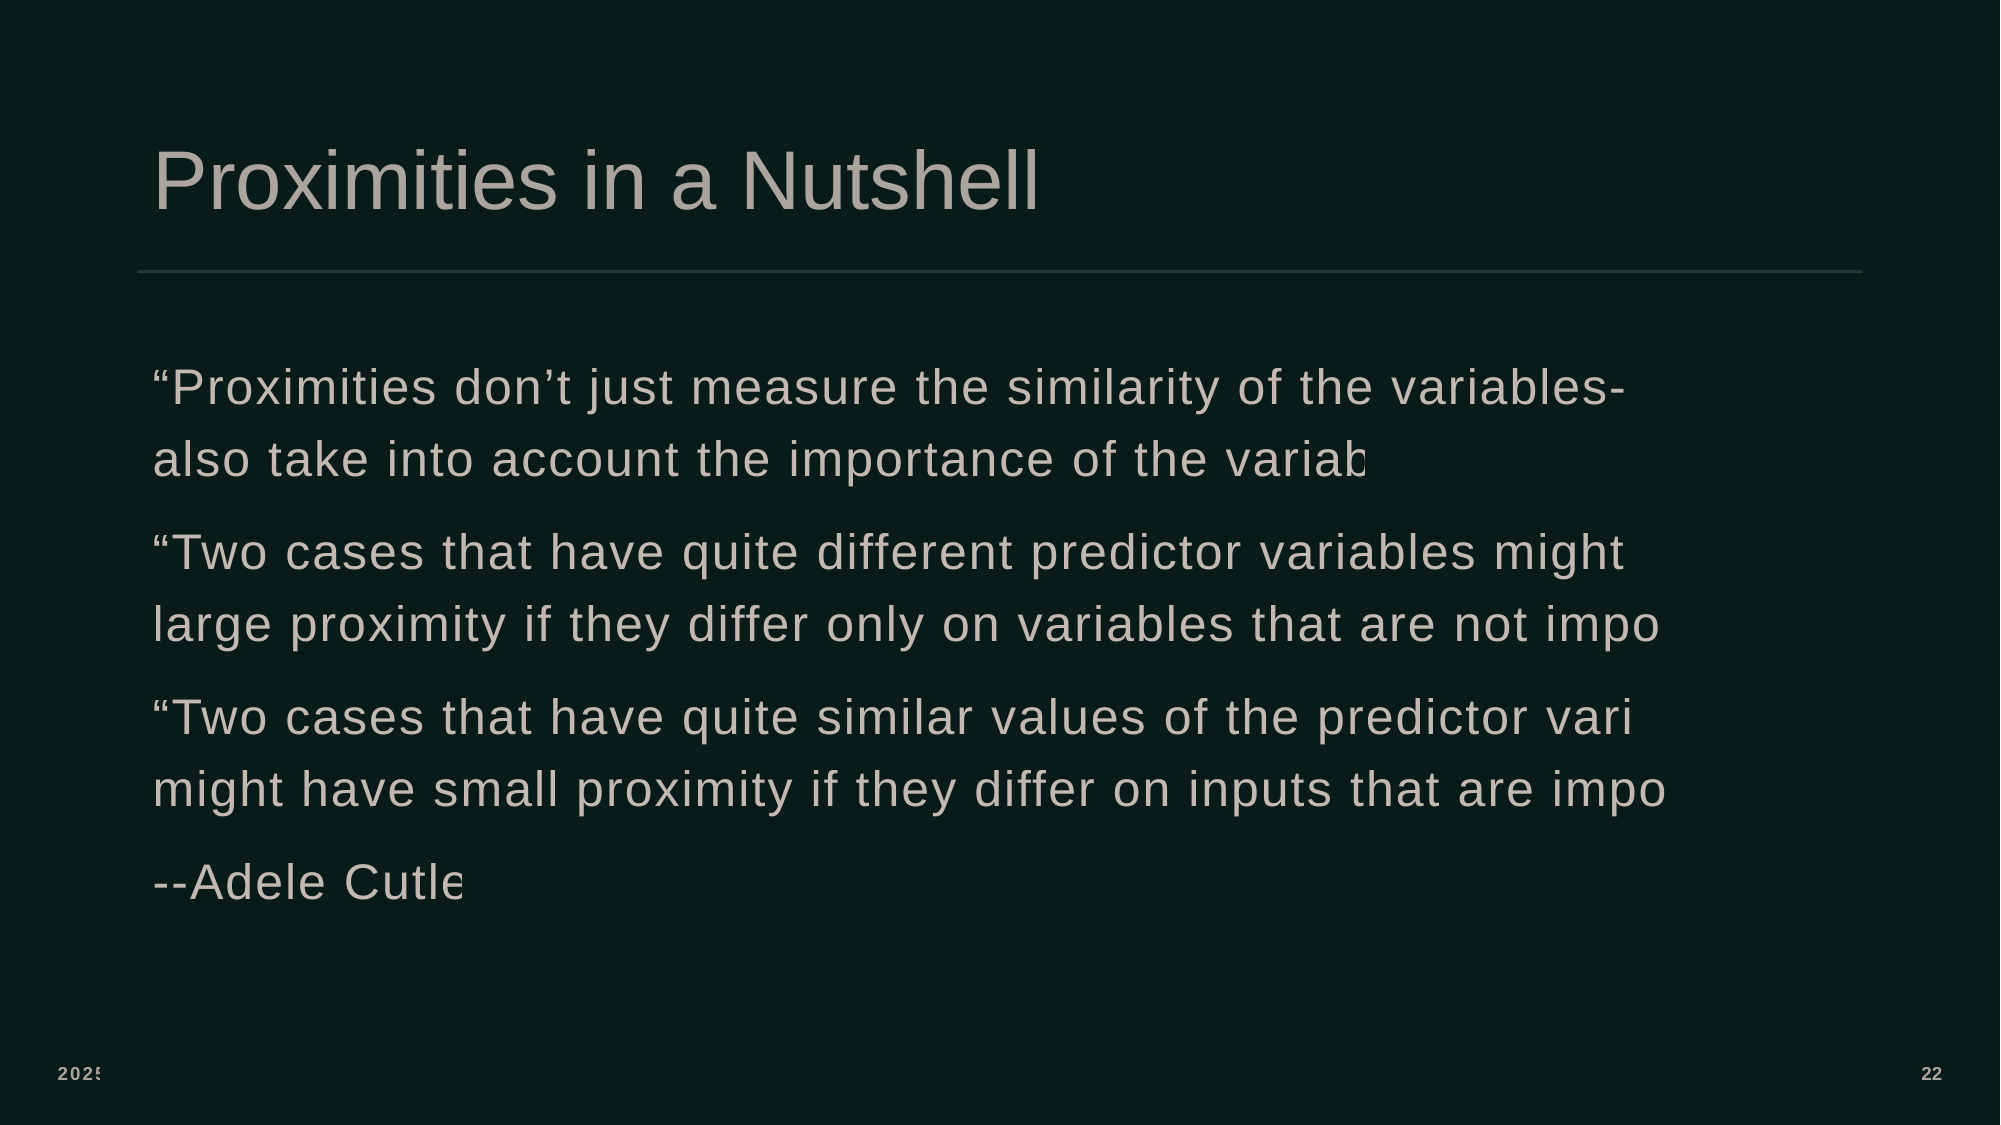

# Proximities in a Nutshell
“Proximities don’t just measure the similarity of the variables---they also take into account the importance of the variables.”
“Two cases that have quite different predictor variables might have large proximity if they differ only on variables that are not important.”
“Two cases that have quite similar values of the predictor variables might have small proximity if they differ on inputs that are important.”
--Adele Cutler
2025
22